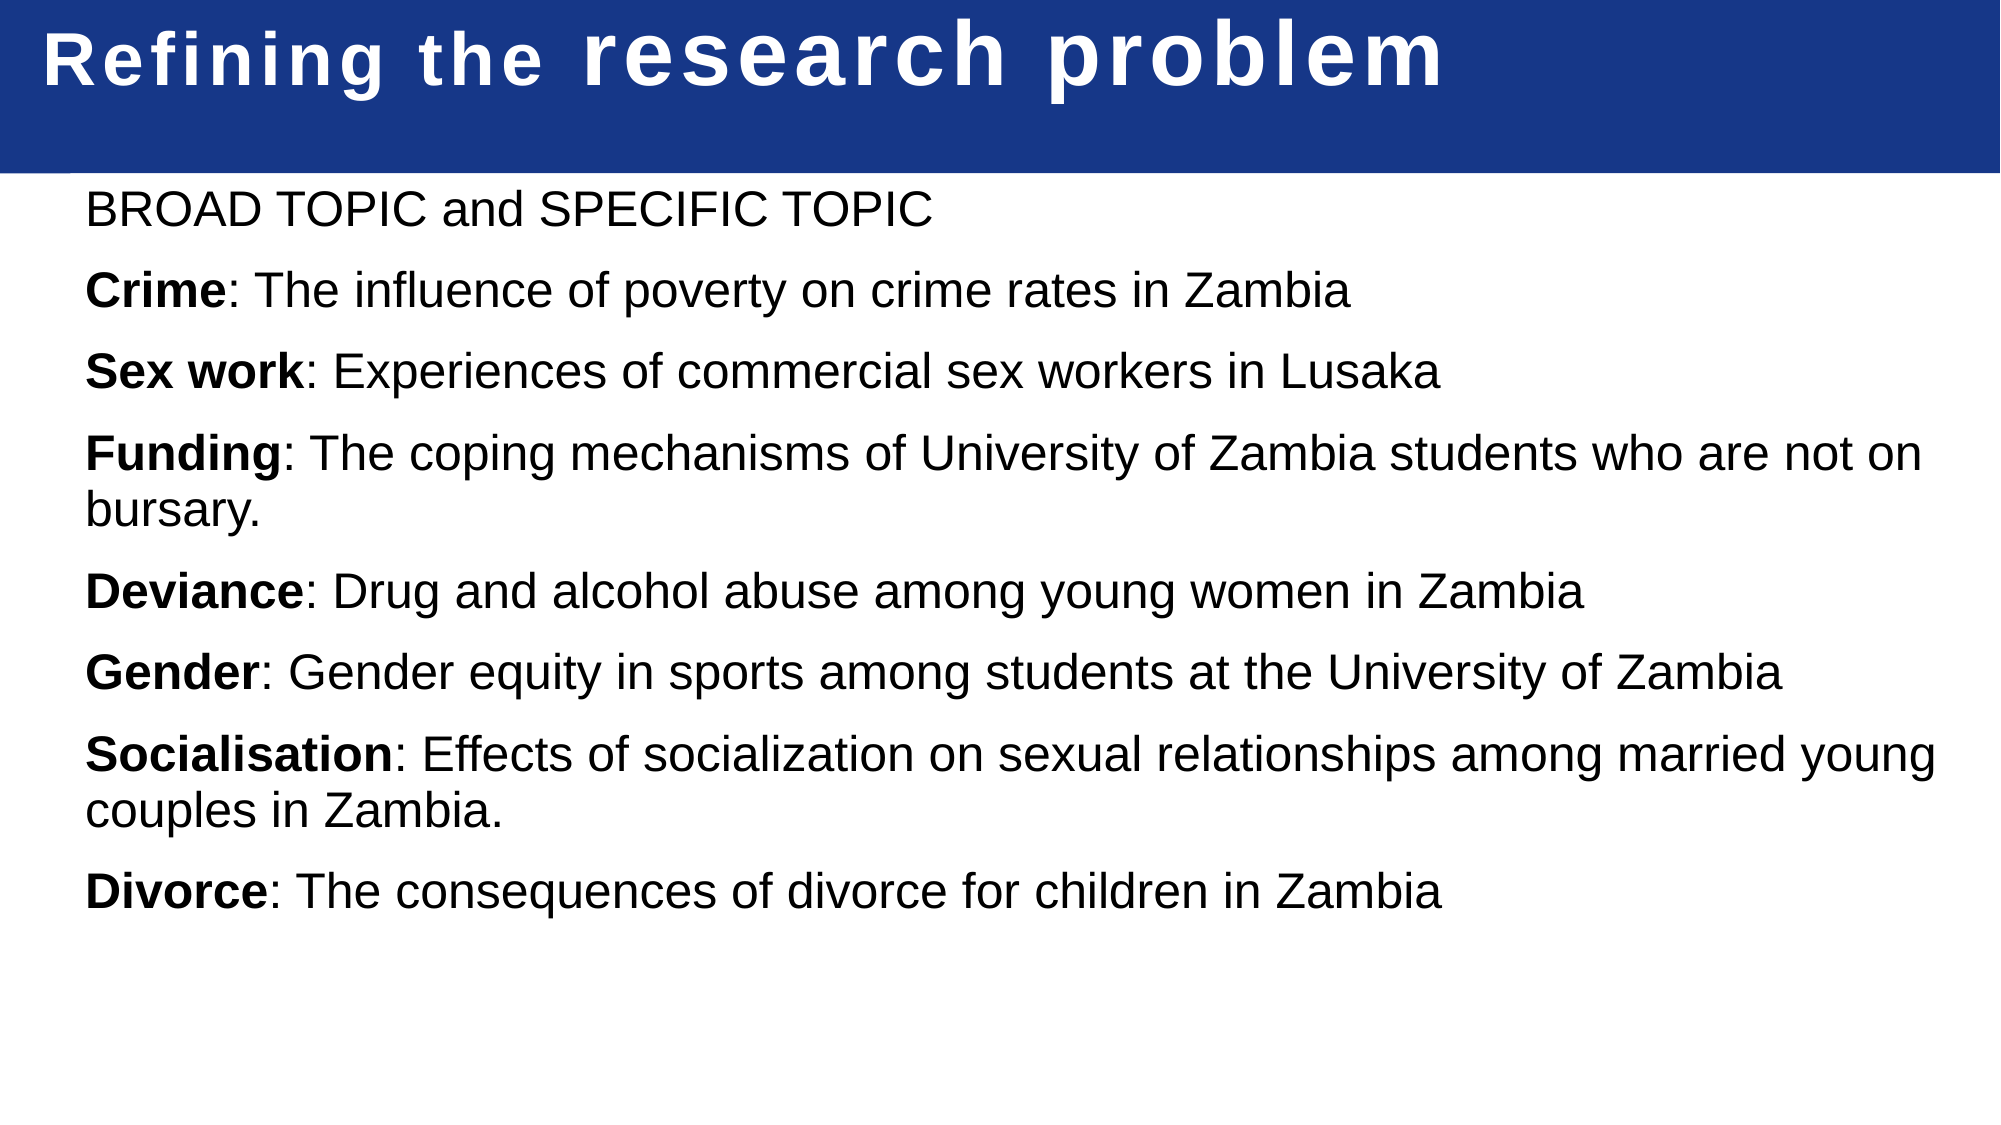

# Refining the research problem
BROAD TOPIC and SPECIFIC TOPIC
Crime: The influence of poverty on crime rates in Zambia
Sex work: Experiences of commercial sex workers in Lusaka
Funding: The coping mechanisms of University of Zambia students who are not on bursary.
Deviance: Drug and alcohol abuse among young women in Zambia
Gender: Gender equity in sports among students at the University of Zambia
Socialisation: Effects of socialization on sexual relationships among married young couples in Zambia.
Divorce: The consequences of divorce for children in Zambia